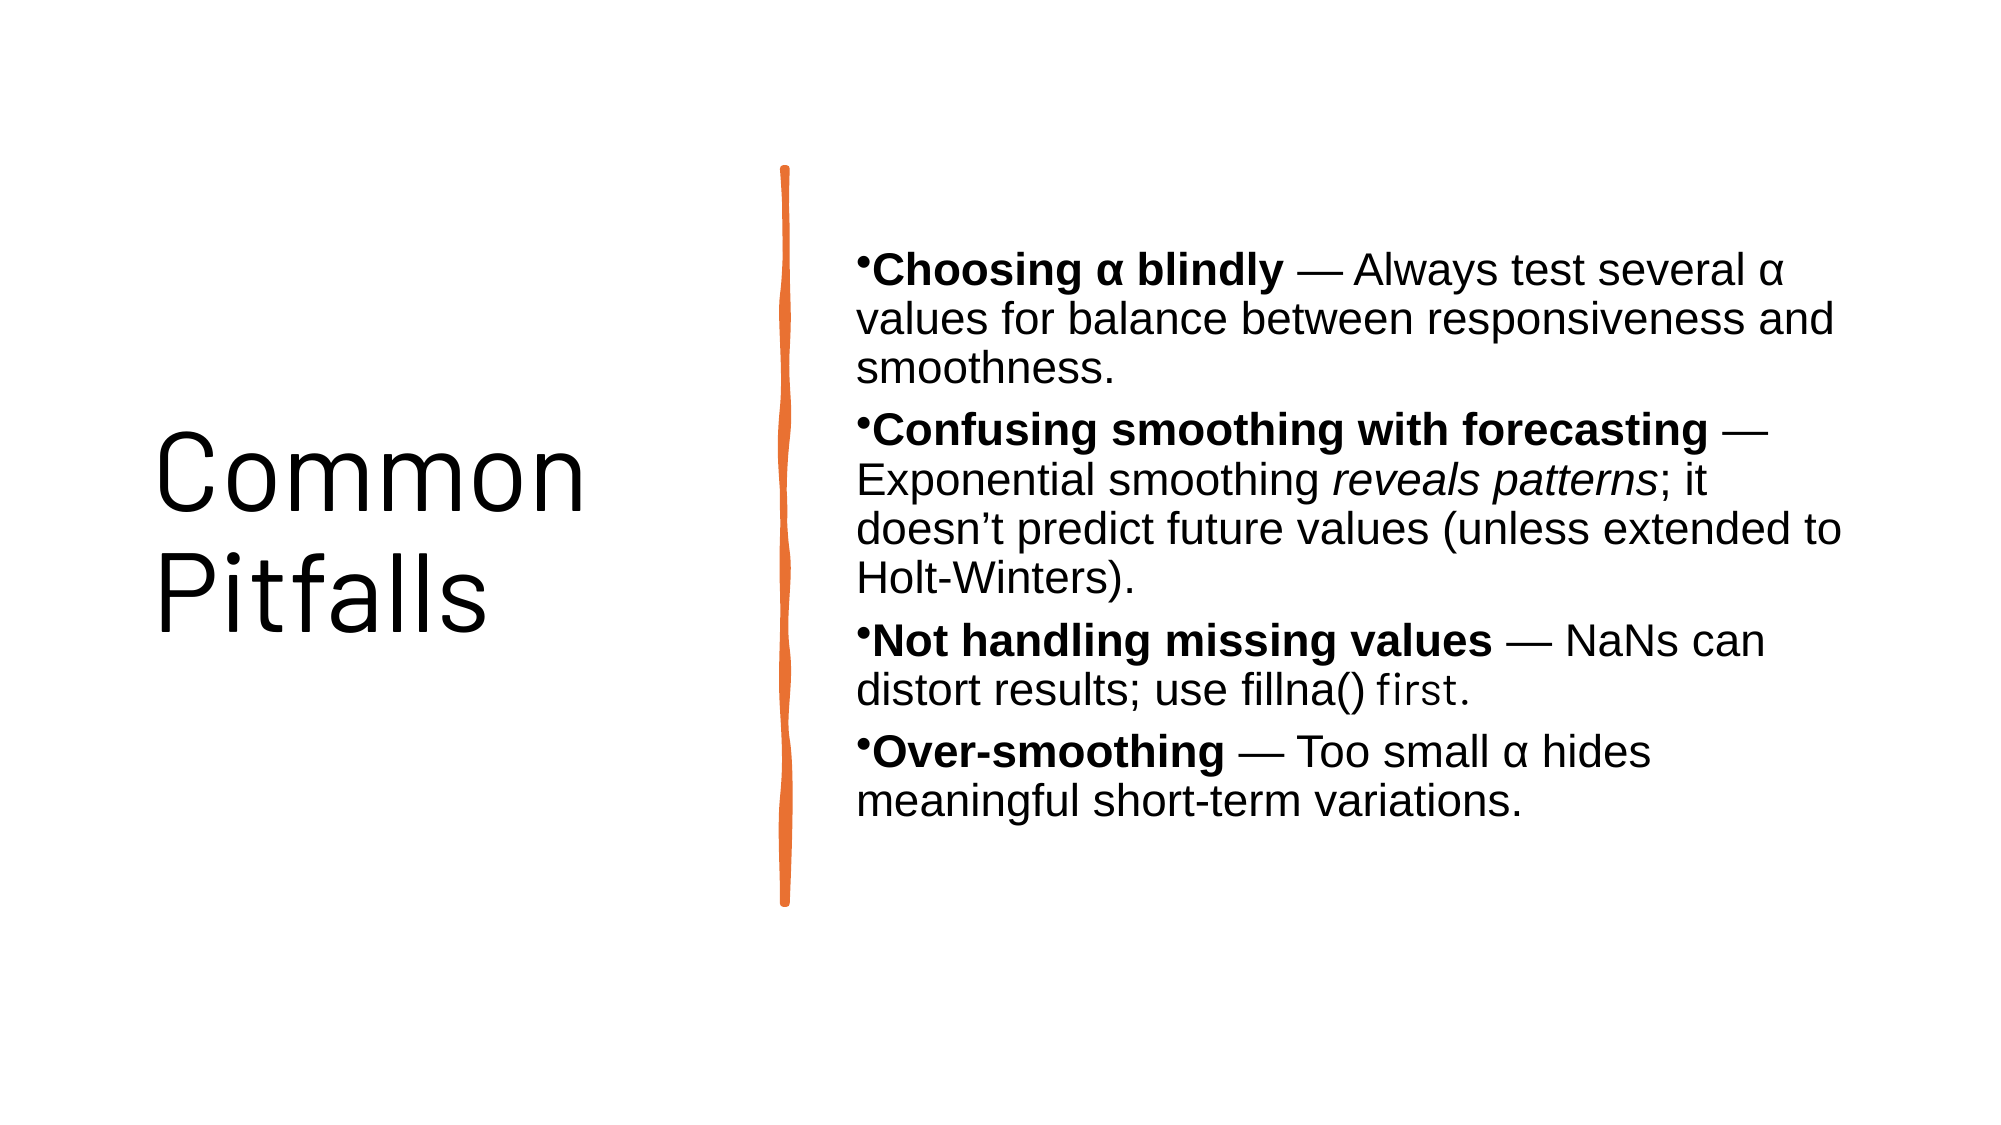

# Common Pitfalls
Choosing α blindly — Always test several α values for balance between responsiveness and smoothness.
Confusing smoothing with forecasting — Exponential smoothing reveals patterns; it doesn’t predict future values (unless extended to Holt-Winters).
Not handling missing values — NaNs can distort results; use fillna() first.
Over-smoothing — Too small α hides meaningful short-term variations.